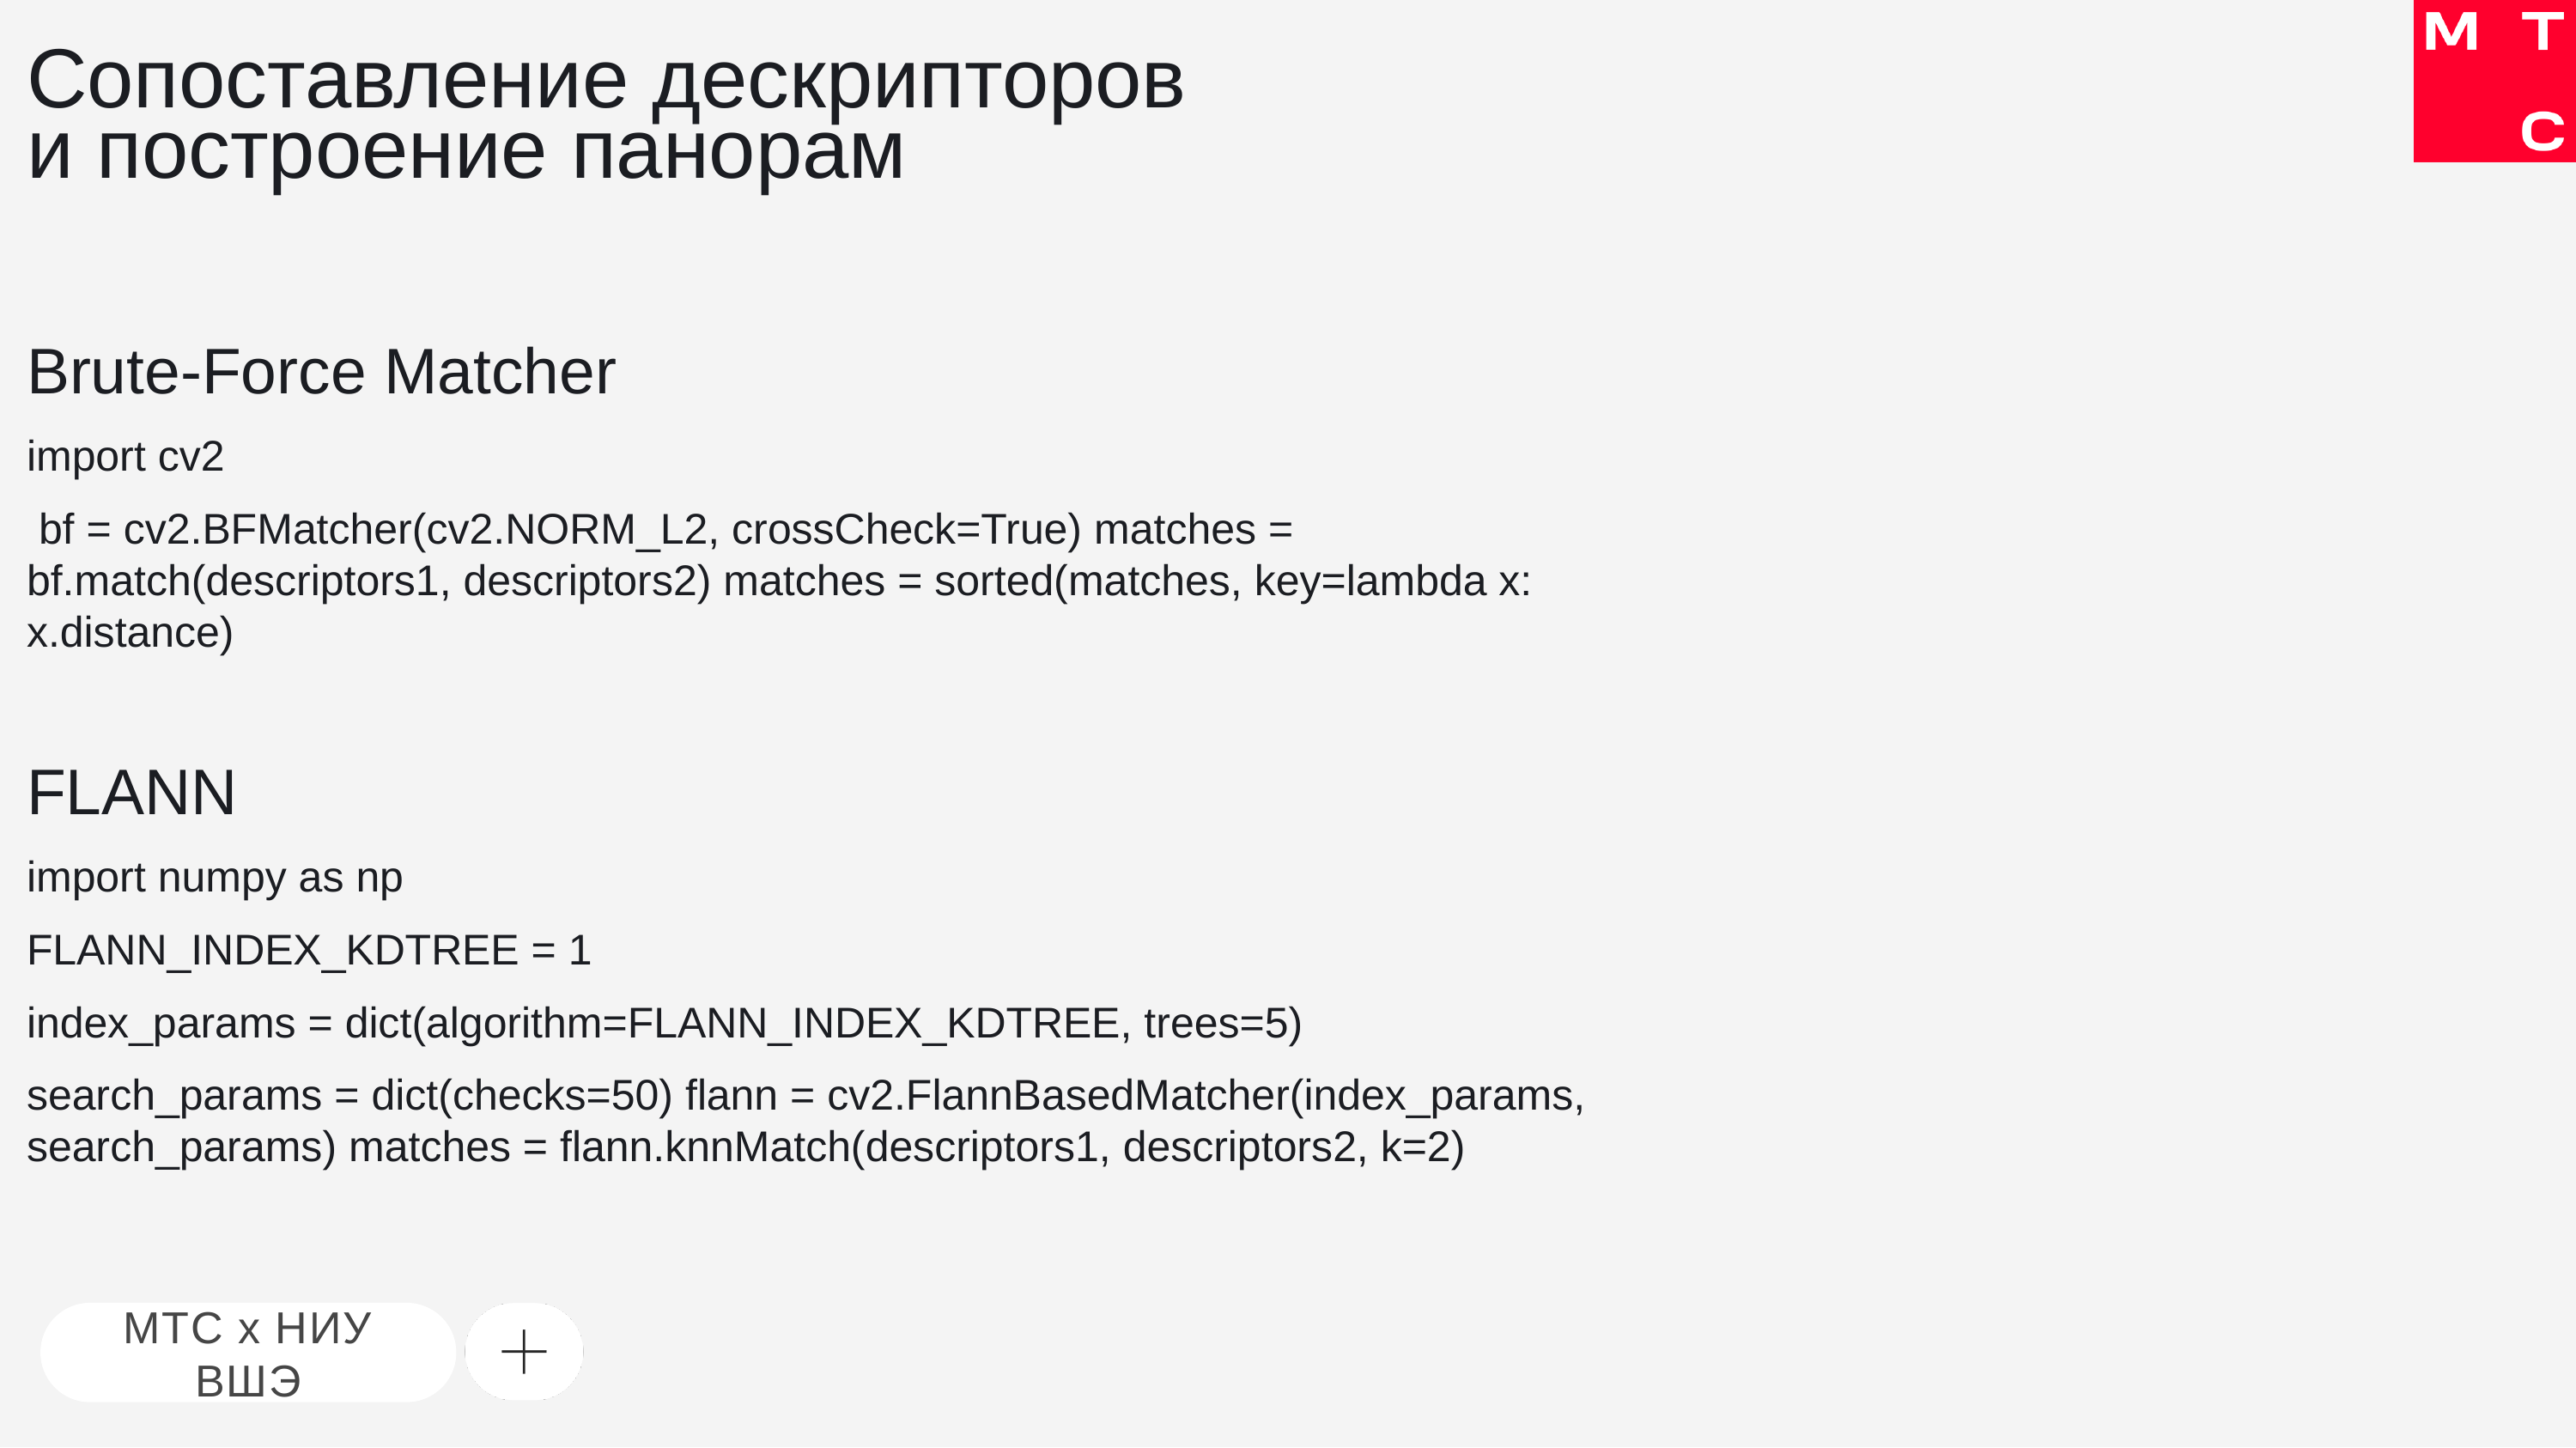

# Сопоставление дескрипторов и построение панорам
Brute-Force Matcher
import cv2
 bf = cv2.BFMatcher(cv2.NORM_L2, crossCheck=True) matches = bf.match(descriptors1, descriptors2) matches = sorted(matches, key=lambda x: x.distance)

FLANN
import numpy as np
FLANN_INDEX_KDTREE = 1
index_params = dict(algorithm=FLANN_INDEX_KDTREE, trees=5)
search_params = dict(checks=50) flann = cv2.FlannBasedMatcher(index_params, search_params) matches = flann.knnMatch(descriptors1, descriptors2, k=2)